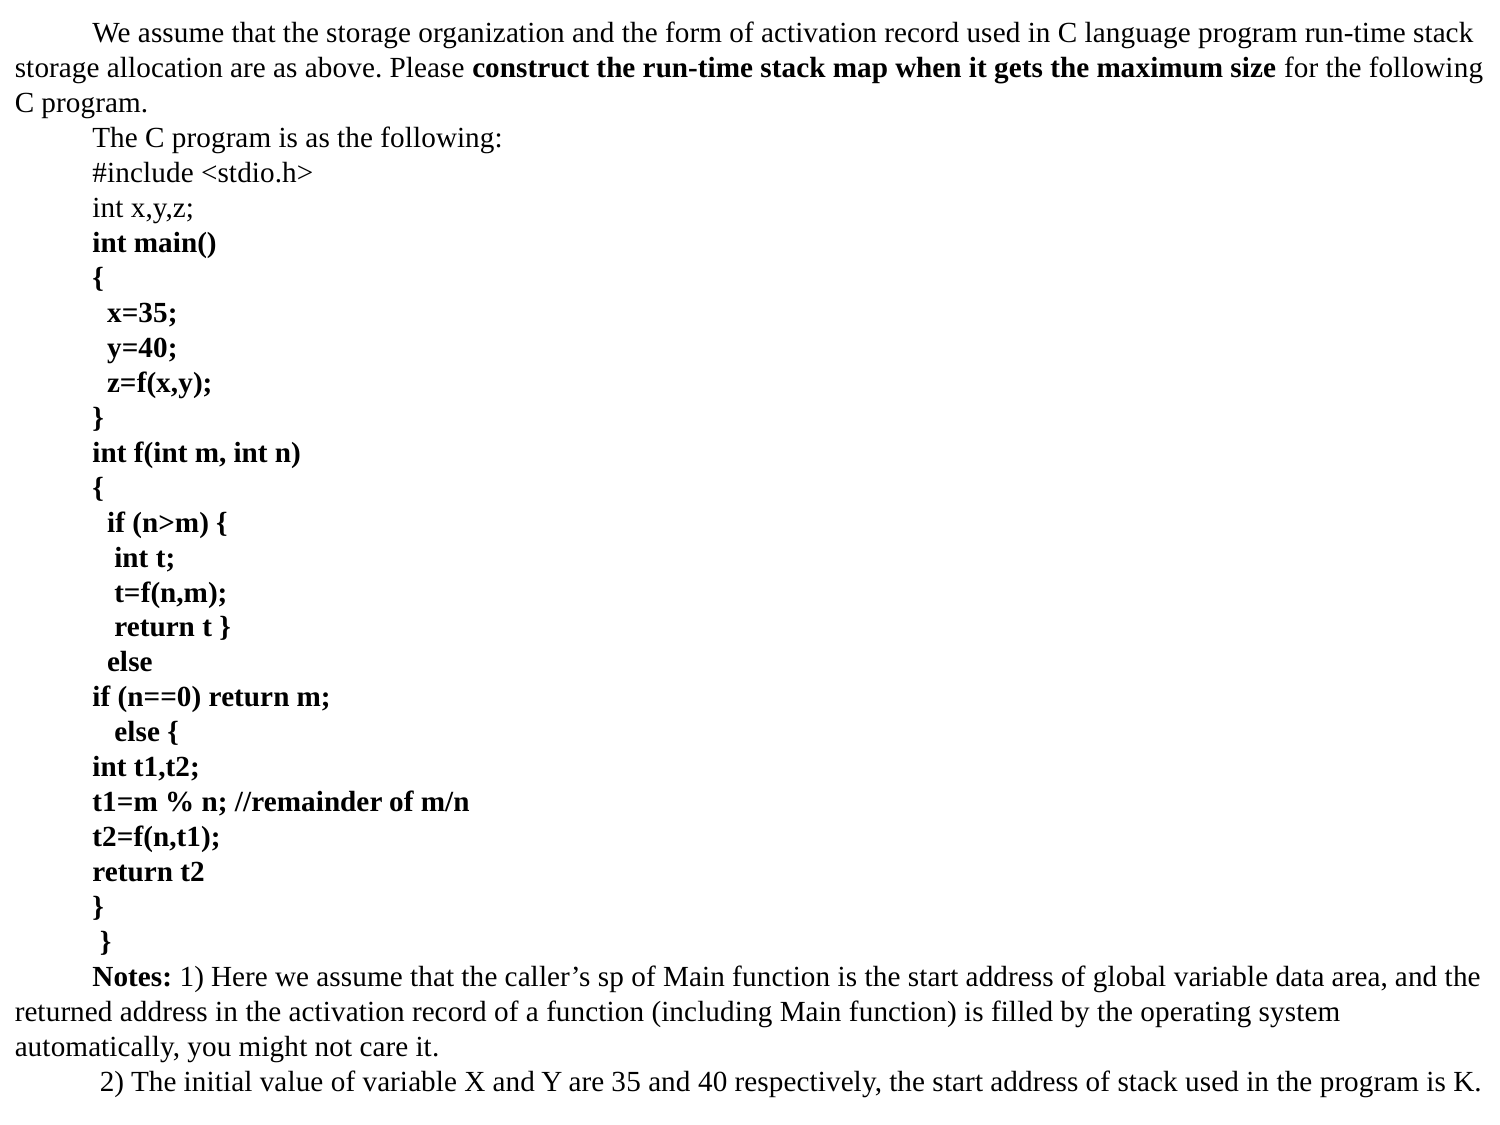

We assume that the storage organization and the form of activation record used in C language program run-time stack storage allocation are as above. Please construct the run-time stack map when it gets the maximum size for the following C program.
The C program is as the following:
#include <stdio.h>
int x,y,z;
int main()
{
  x=35;
  y=40;
  z=f(x,y);
}
int f(int m, int n)
{
  if (n>m) {
   int t;
   t=f(n,m);
   return t }
  else
if (n==0) return m;
   else {
int t1,t2;
t1=m % n; //remainder of m/n
t2=f(n,t1);
return t2
}
 }
Notes: 1) Here we assume that the caller’s sp of Main function is the start address of global variable data area, and the returned address in the activation record of a function (including Main function) is filled by the operating system automatically, you might not care it.
 2) The initial value of variable X and Y are 35 and 40 respectively, the start address of stack used in the program is K.